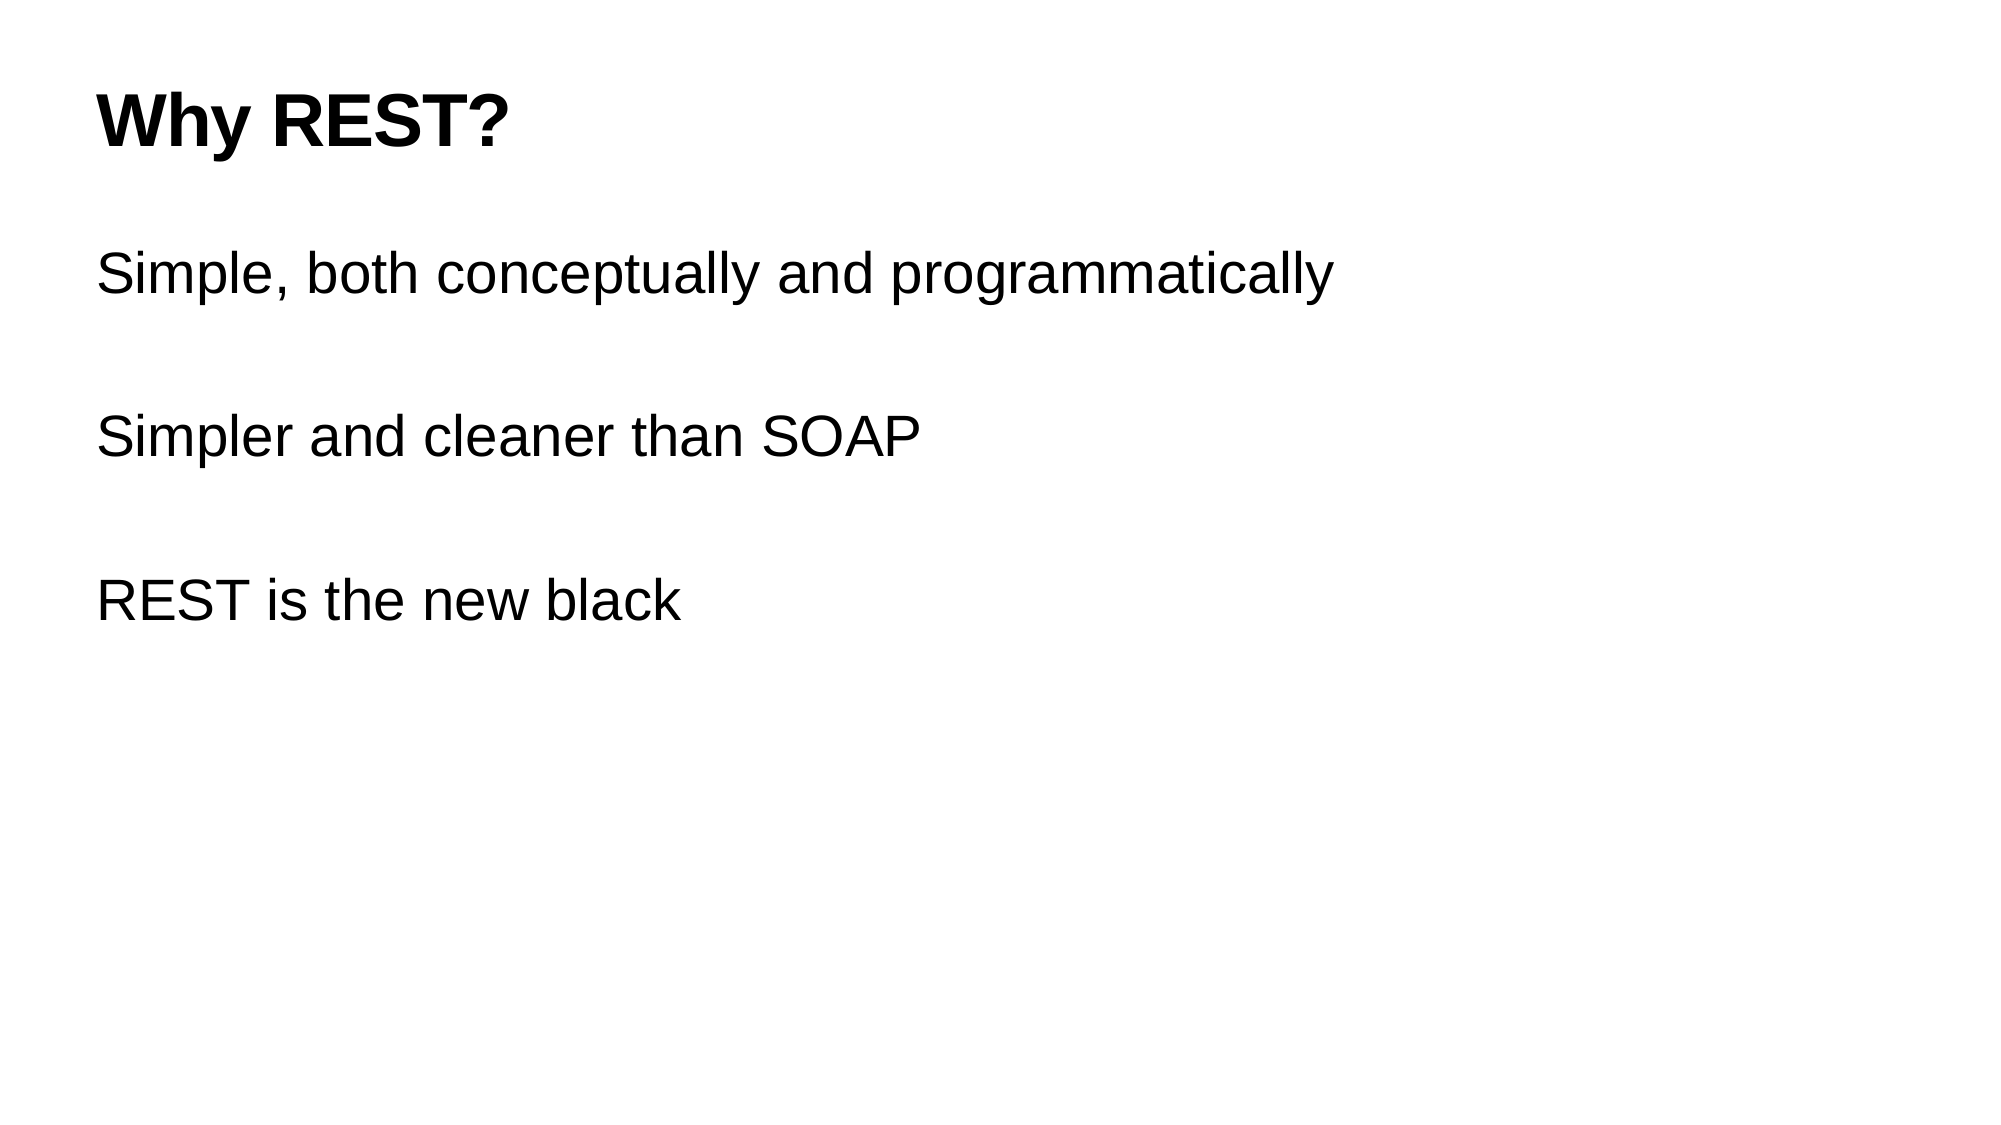

# Why REST?
Simple, both conceptually and programmatically

Simpler and cleaner than SOAP

REST is the new black